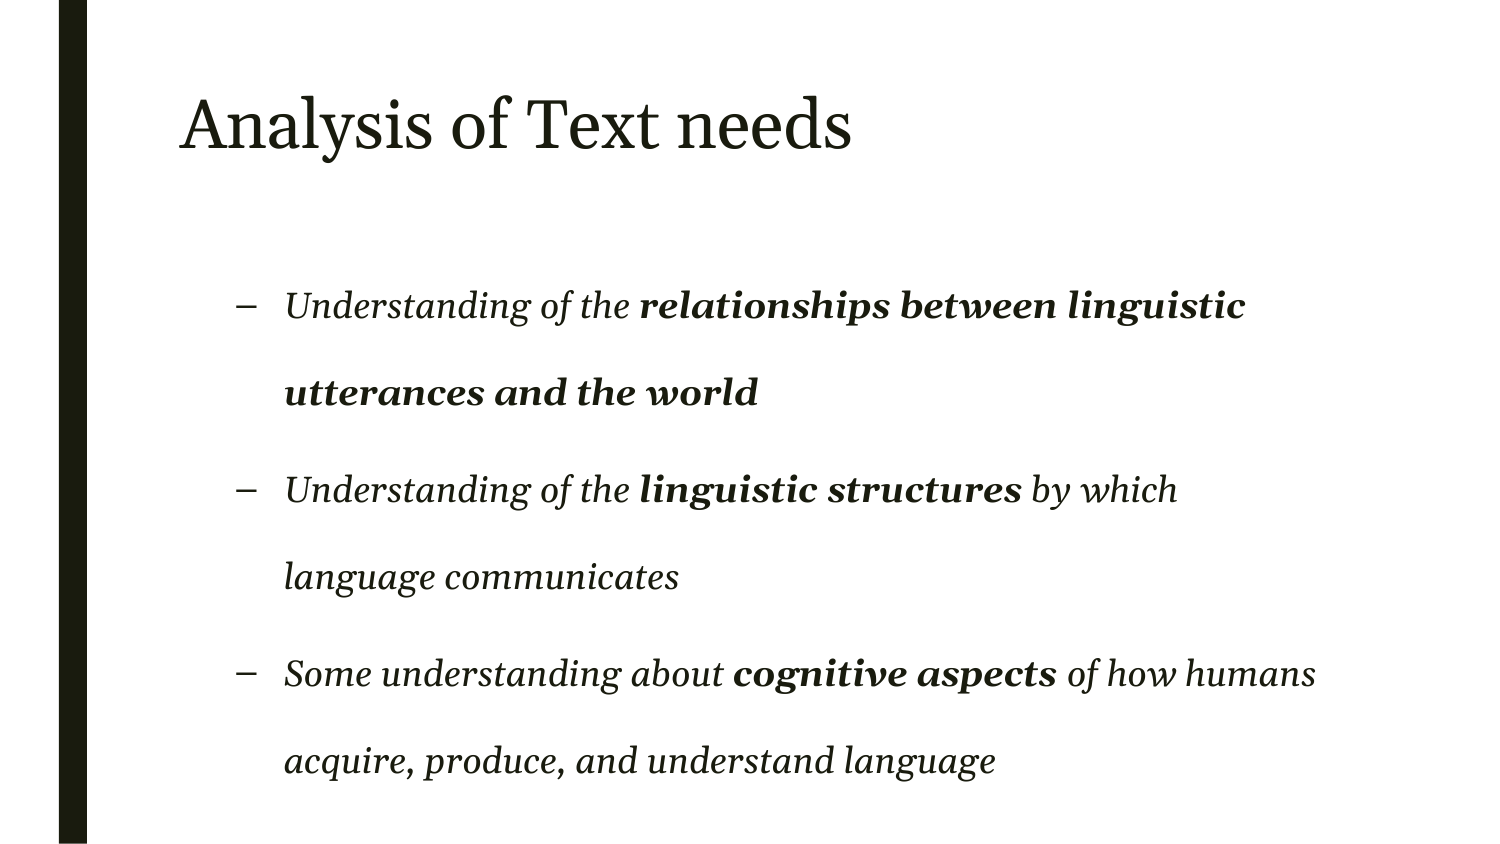

# Analysis of Text needs

Understanding of the relationships between linguistic utterances and the world
Understanding of the linguistic structures by which language communicates
Some understanding about cognitive aspects of how humans acquire, produce, and understand language